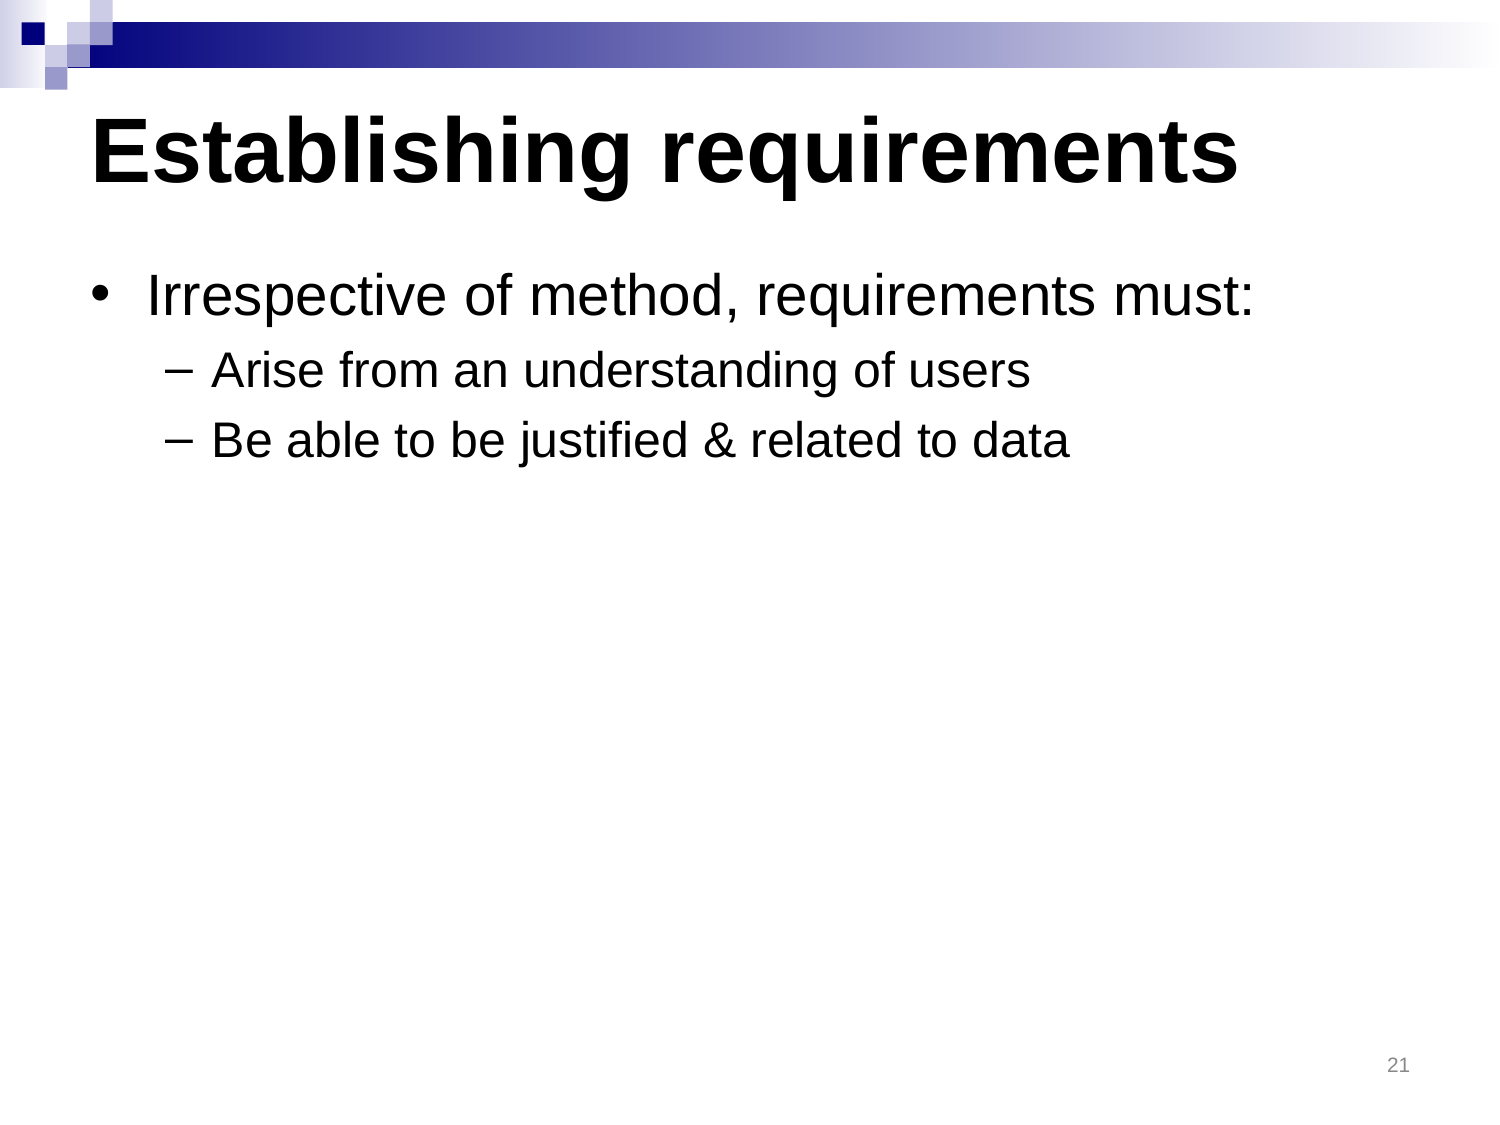

# Establishing requirements

Irrespective of method, requirements must:
Arise from an understanding of users
Be able to be justified & related to data

21